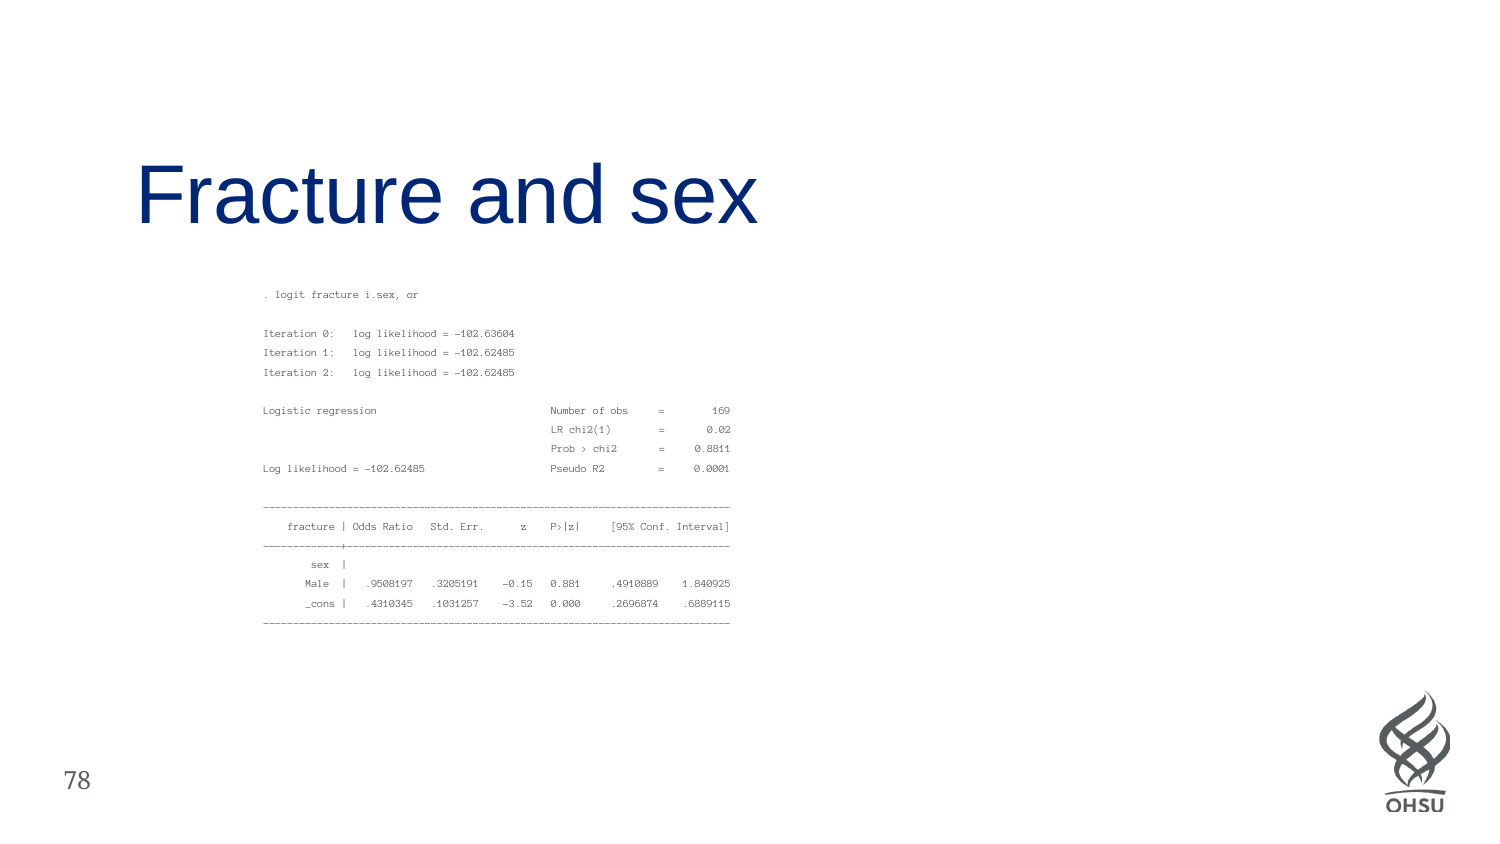

# Fracture and sex
. logit fracture i.sex, or

Iteration 0:   log likelihood = -102.63604
Iteration 1:   log likelihood = -102.62485
Iteration 2:   log likelihood = -102.62485

Logistic regression                             Number of obs     =        169
                                                LR chi2(1)        =       0.02
                                                Prob > chi2       =     0.8811
Log likelihood = -102.62485                     Pseudo R2         =     0.0001

------------------------------------------------------------------------------
    fracture | Odds Ratio   Std. Err.      z    P>|z|     [95% Conf. Interval]
-------------+----------------------------------------------------------------
        sex  |
       Male  |   .9508197   .3205191    -0.15   0.881     .4910889    1.840925
       _cons |   .4310345   .1031257    -3.52   0.000     .2696874    .6889115
------------------------------------------------------------------------------